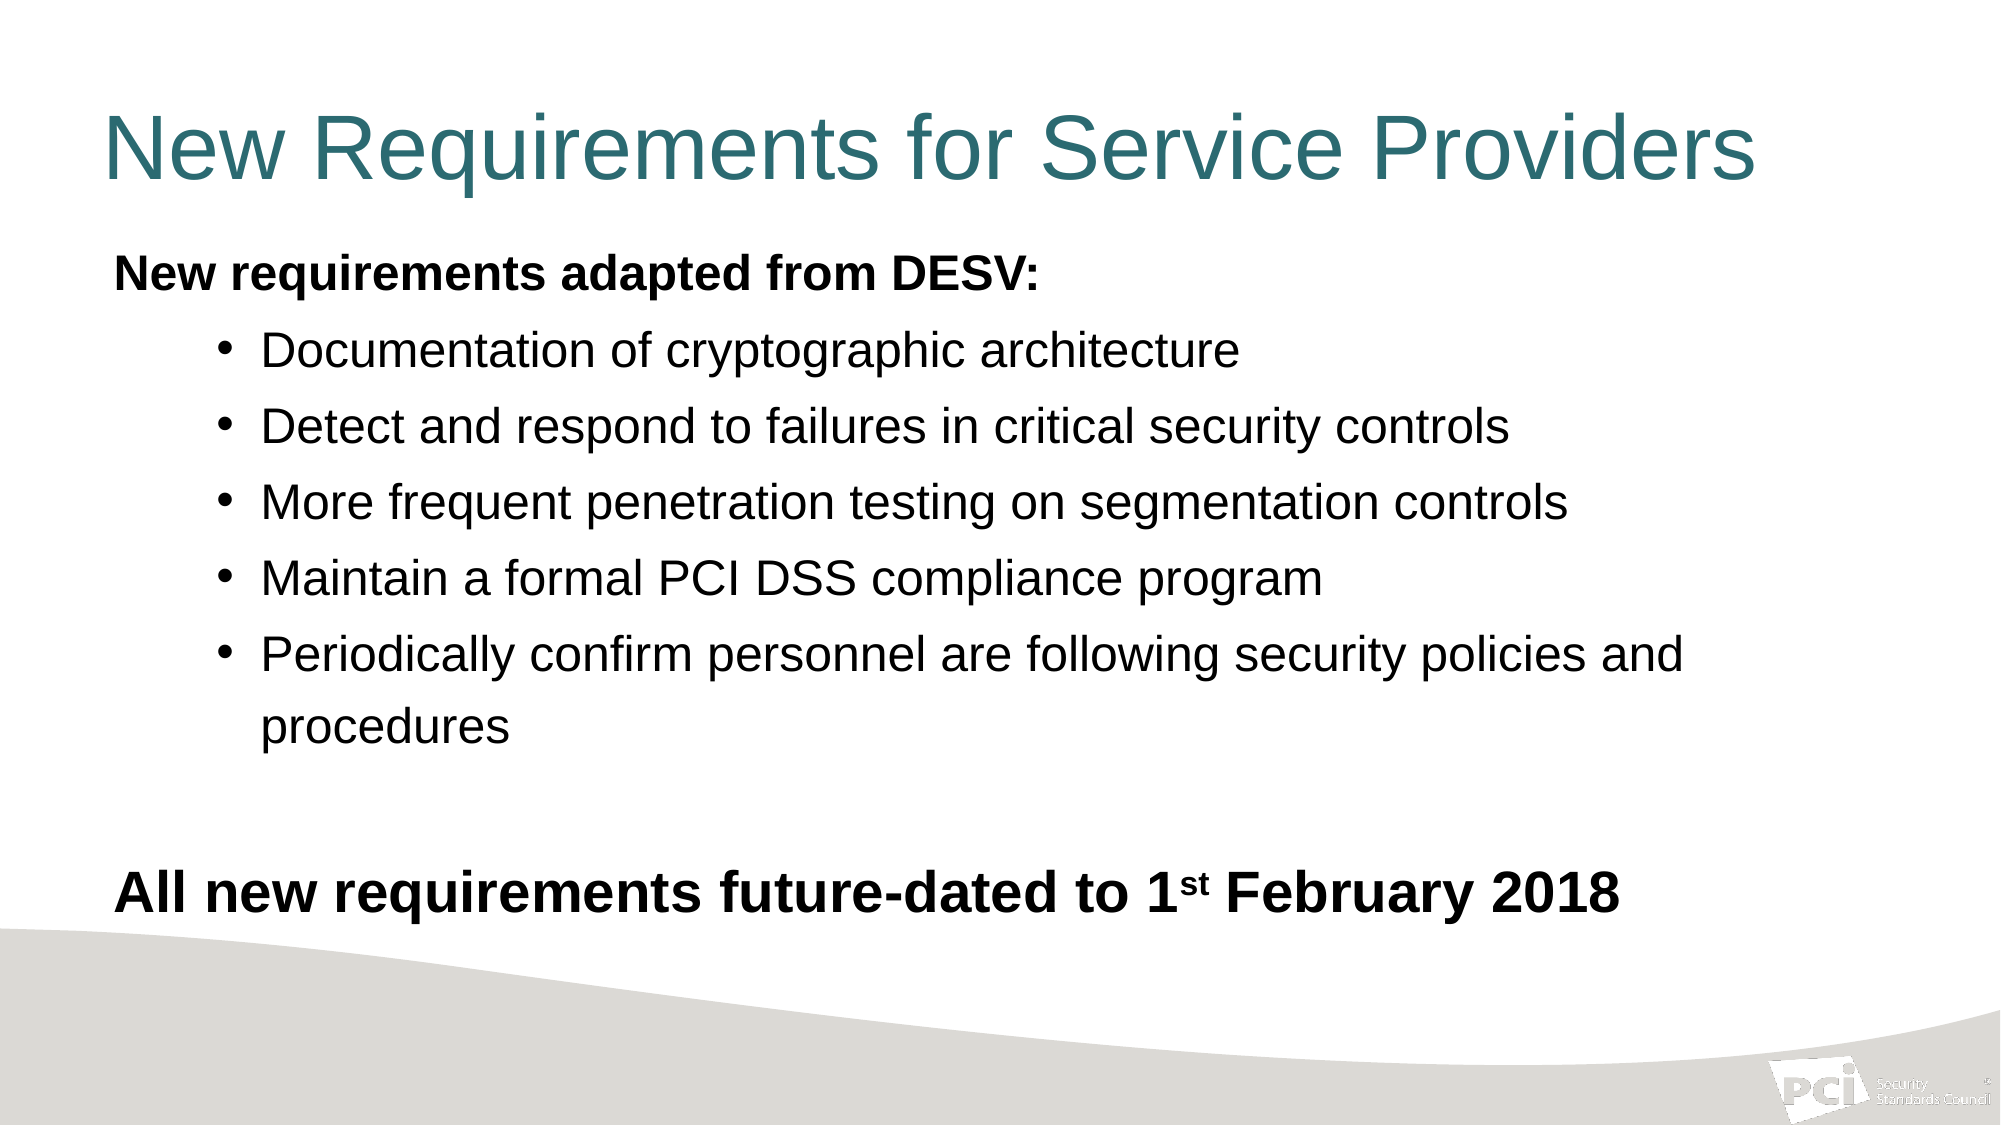

# New Requirements for Service Providers
New requirements adapted from DESV:
Documentation of cryptographic architecture
Detect and respond to failures in critical security controls
More frequent penetration testing on segmentation controls
Maintain a formal PCI DSS compliance program
Periodically confirm personnel are following security policies and procedures

All new requirements future-dated to 1st February 2018
24